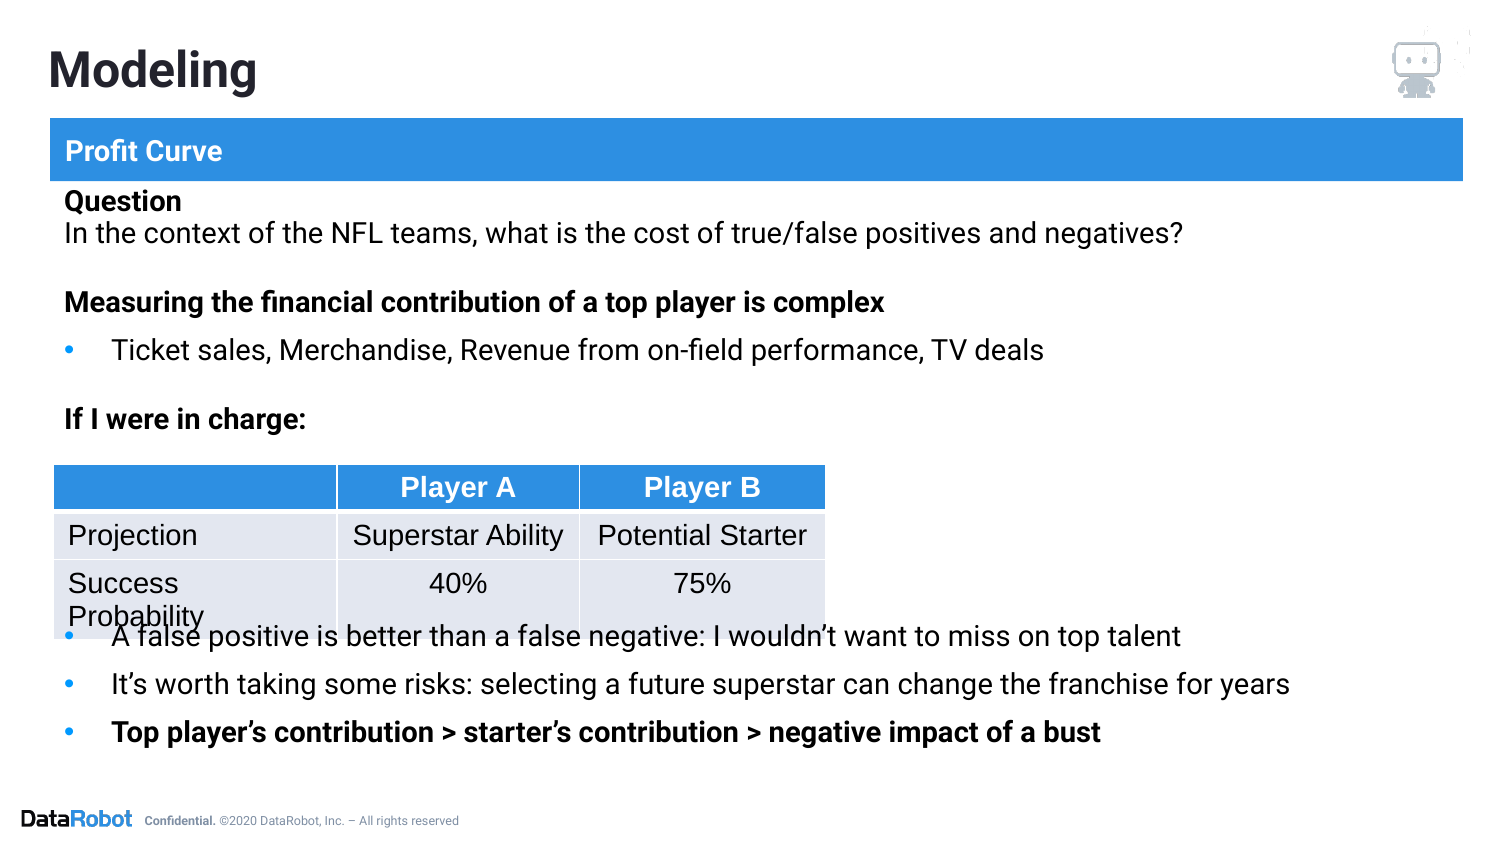

# Modeling
Profit Curve
Question
In the context of the NFL teams, what is the cost of true/false positives and negatives?
Measuring the financial contribution of a top player is complex
Ticket sales, Merchandise, Revenue from on-field performance, TV deals
If I were in charge:

|  | Player A | Player B |
| --- | --- | --- |
| Projection | Superstar Ability | Potential Starter |
| Success Probability | 40% | 75% |
A false positive is better than a false negative: I wouldn’t want to miss on top talent
It’s worth taking some risks: selecting a future superstar can change the franchise for years
Top player’s contribution > starter’s contribution > negative impact of a bust